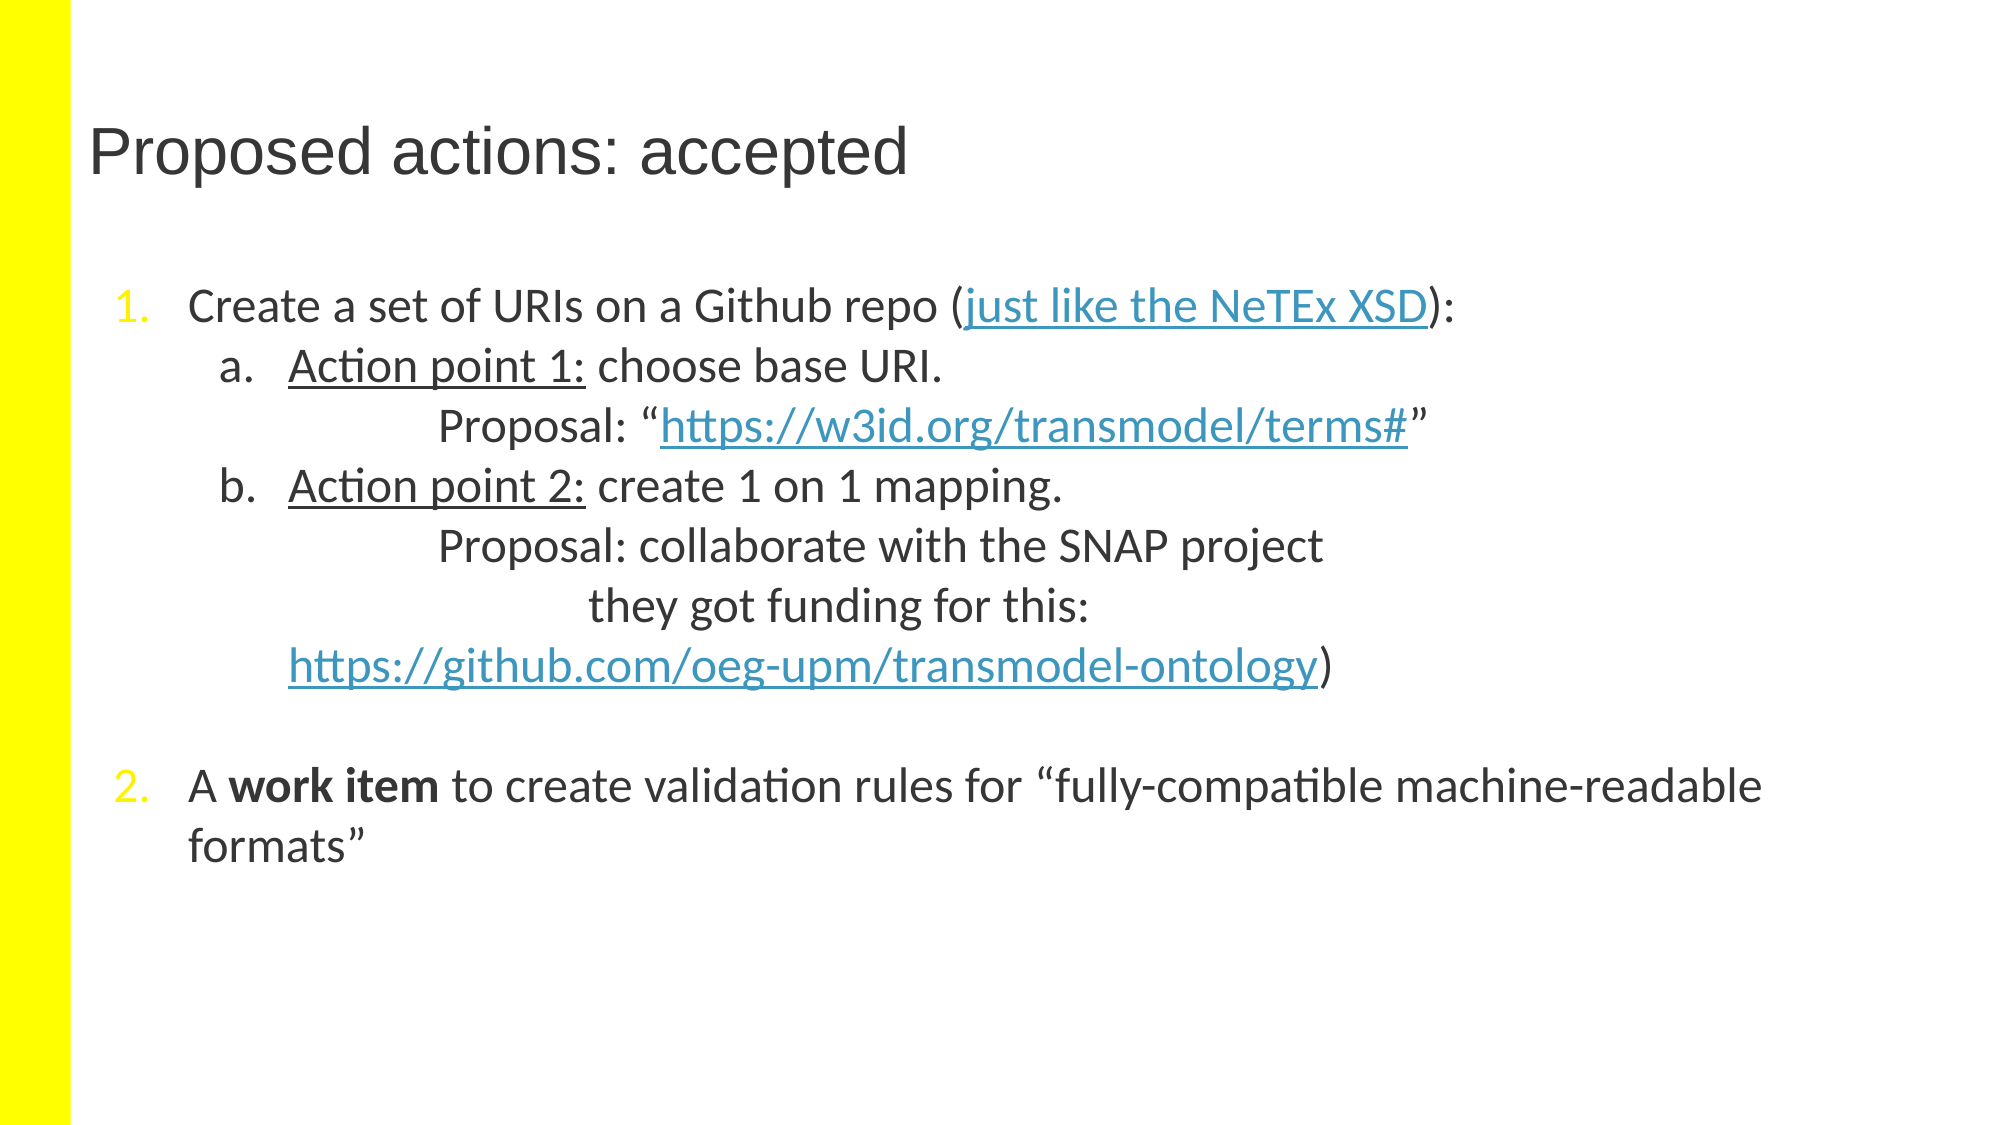

# Proposed actions: accepted
Create a set of URIs on a Github repo (just like the NeTEx XSD):
Action point 1: choose base URI.
	Proposal: “https://w3id.org/transmodel/terms#”
Action point 2: create 1 on 1 mapping.
	Proposal: collaborate with the SNAP project
		they got funding for this: https://github.com/oeg-upm/transmodel-ontology)
A work item to create validation rules for “fully-compatible machine-readable formats”